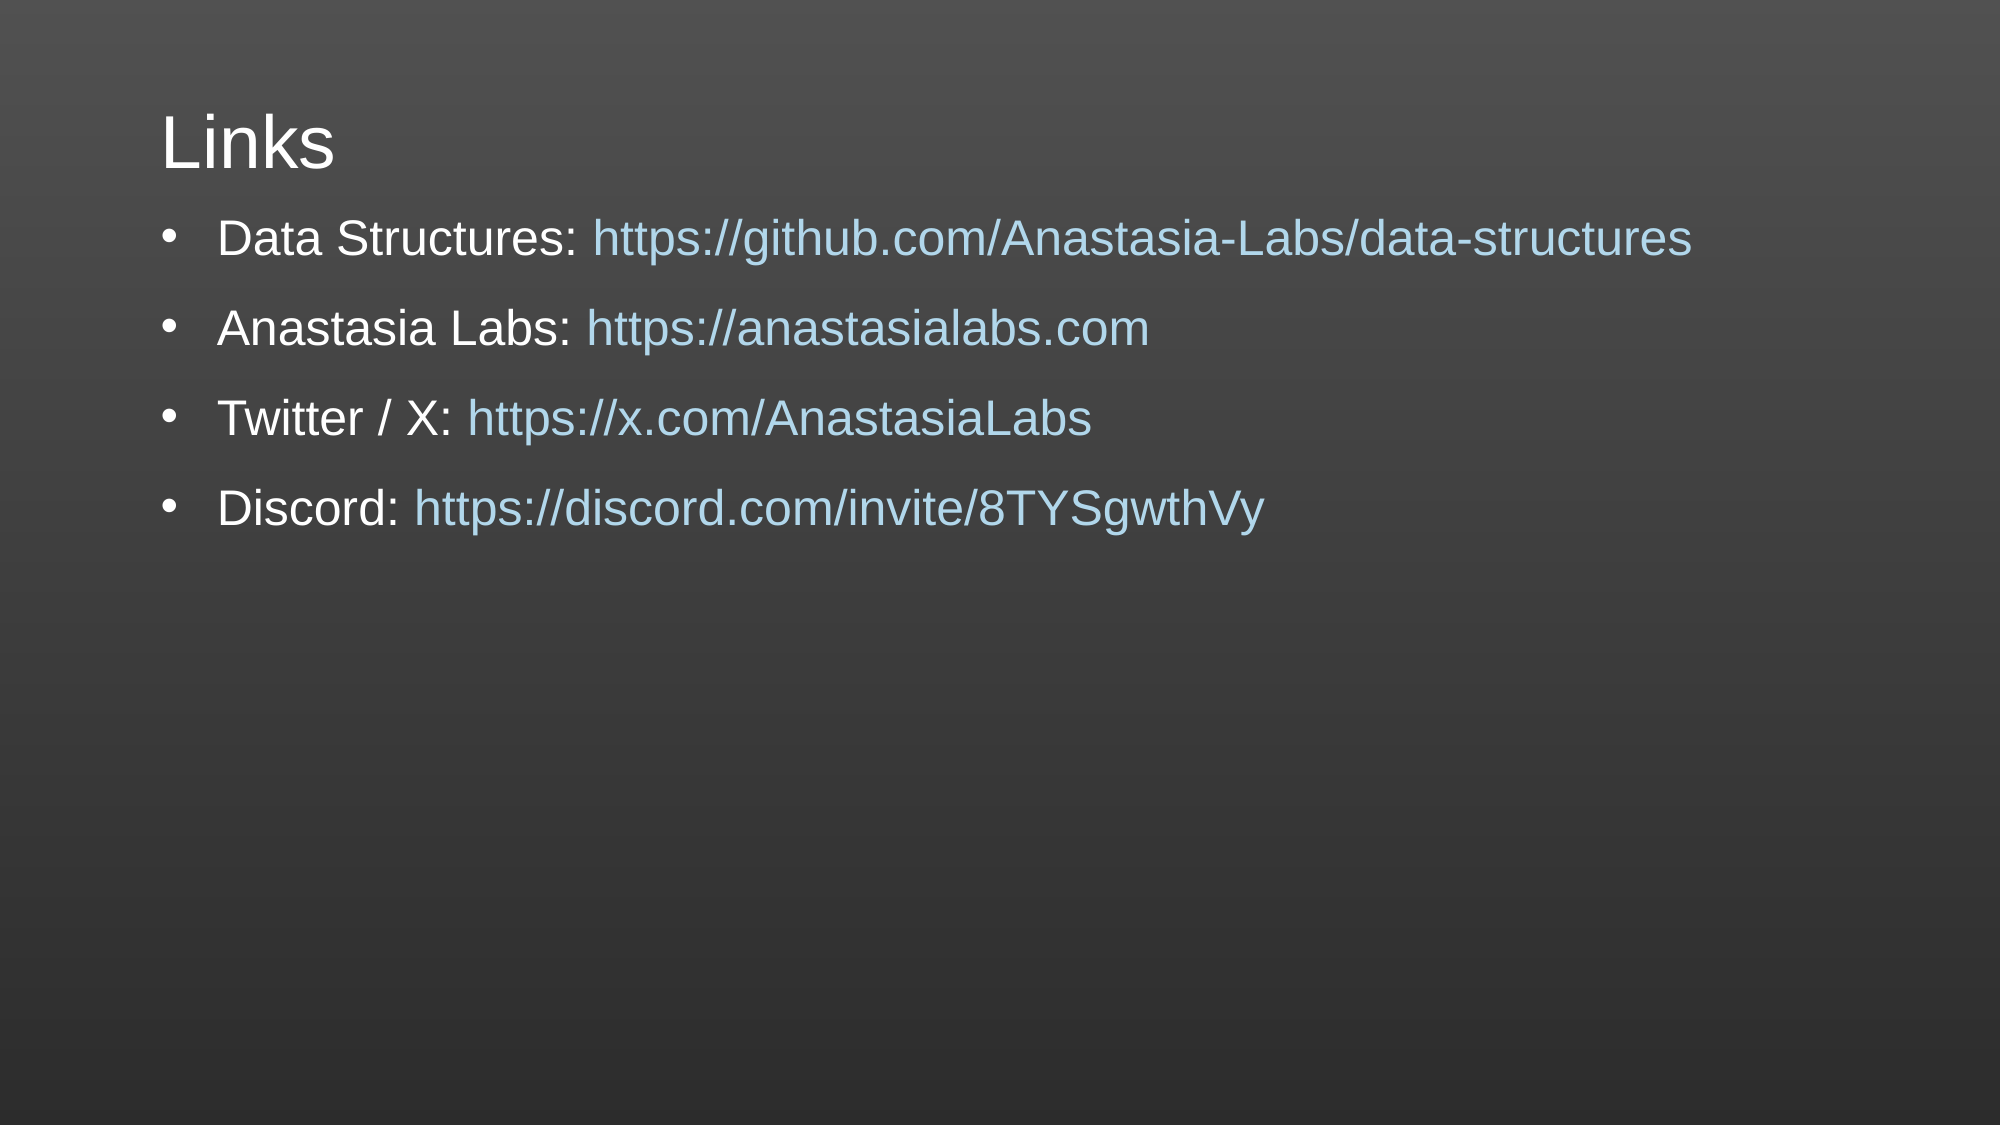

Links
Data Structures: https://github.com/Anastasia-Labs/data-structures
Anastasia Labs: https://anastasialabs.com
Twitter / X: https://x.com/AnastasiaLabs
Discord: https://discord.com/invite/8TYSgwthVy